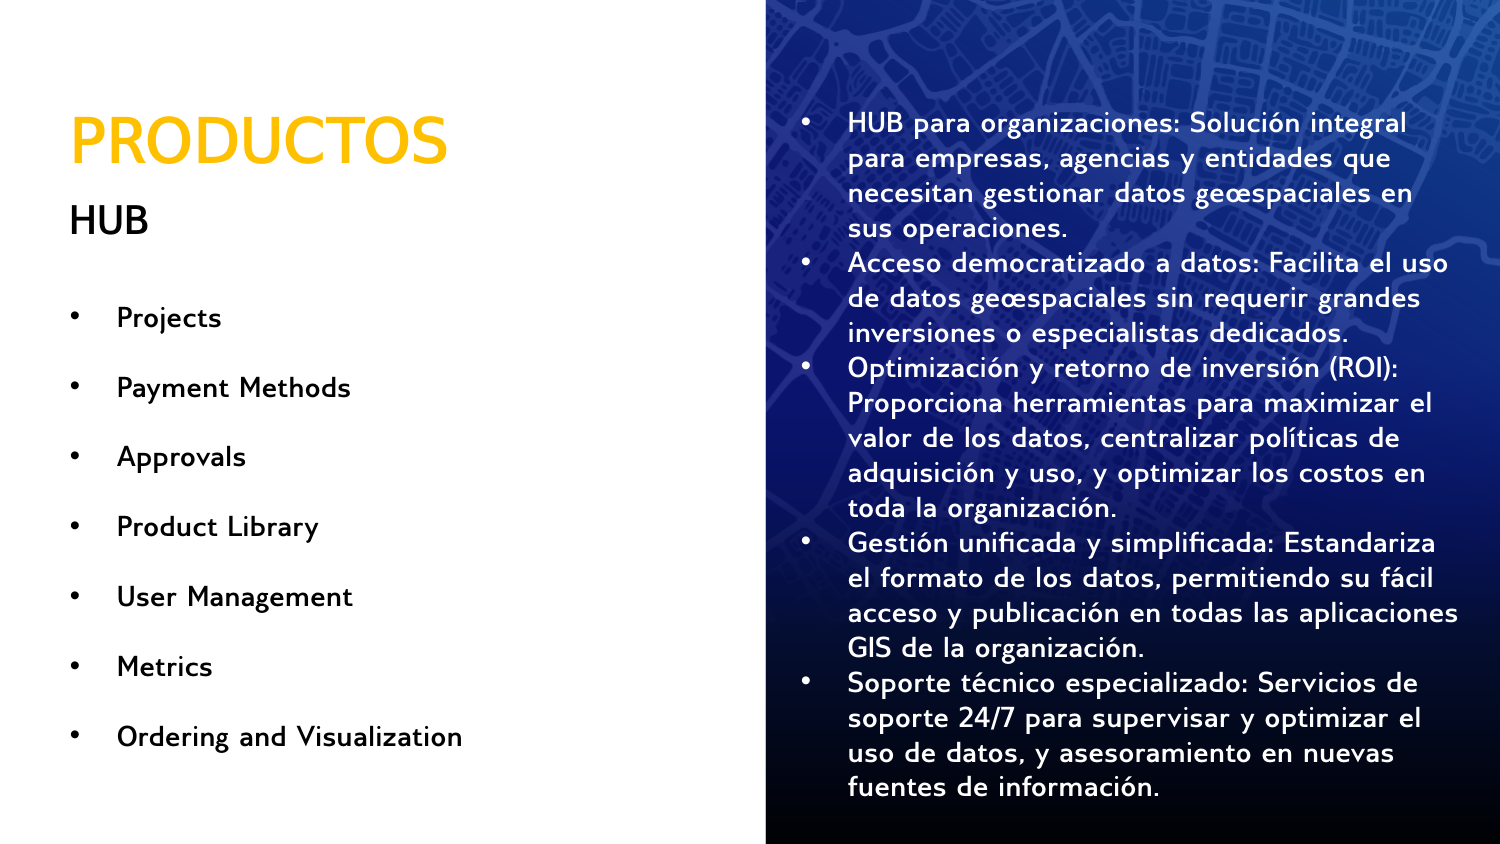

PRODUCTOS
HUB para organizaciones: Solución integral para empresas, agencias y entidades que necesitan gestionar datos geoespaciales en sus operaciones.
Acceso democratizado a datos: Facilita el uso de datos geoespaciales sin requerir grandes inversiones o especialistas dedicados.
Optimización y retorno de inversión (ROI): Proporciona herramientas para maximizar el valor de los datos, centralizar políticas de adquisición y uso, y optimizar los costos en toda la organización.
Gestión unificada y simplificada: Estandariza el formato de los datos, permitiendo su fácil acceso y publicación en todas las aplicaciones GIS de la organización.
Soporte técnico especializado: Servicios de soporte 24/7 para supervisar y optimizar el uso de datos, y asesoramiento en nuevas fuentes de información.
HUB
Projects

Payment Methods

Approvals

Product Library

User Management

Metrics

Ordering and Visualization